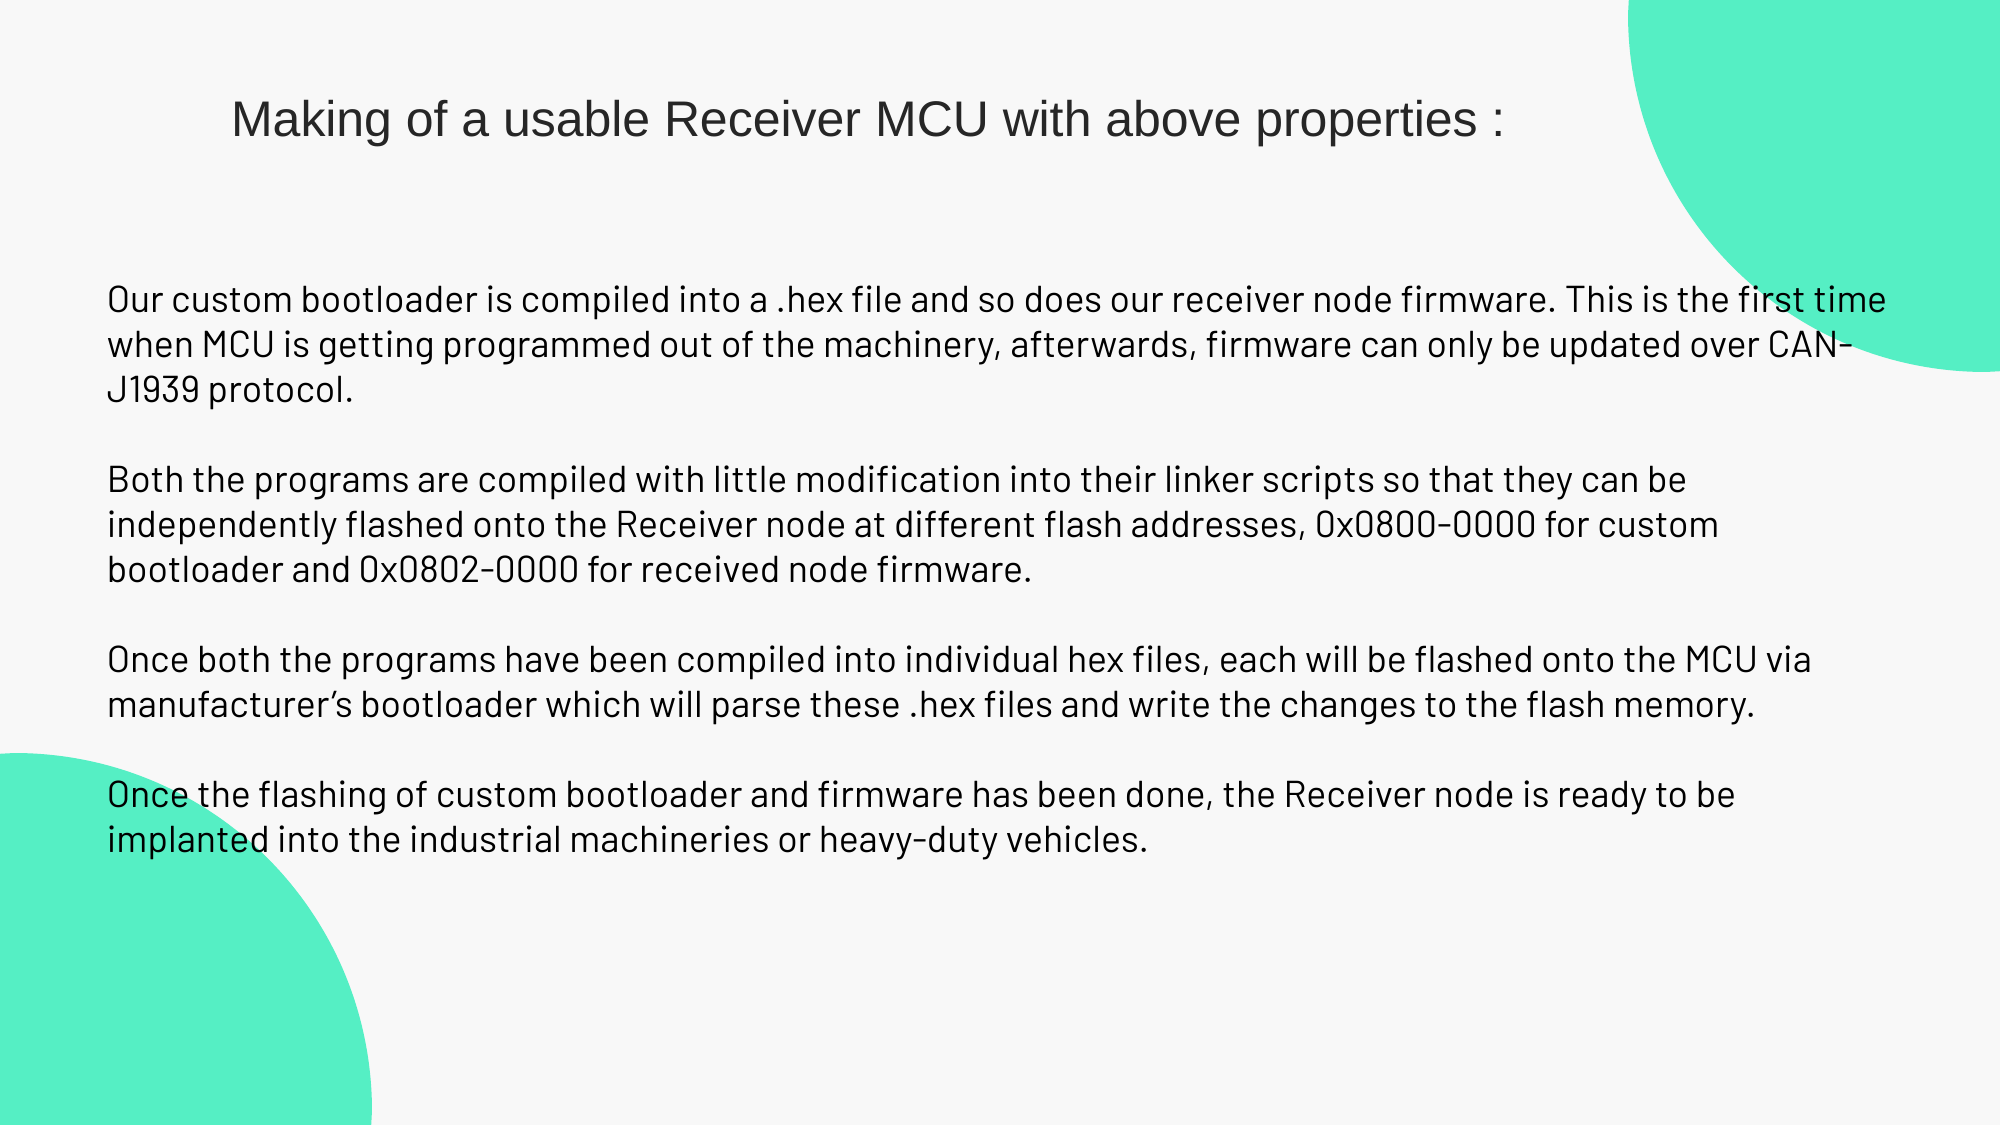

# Making of a usable Receiver MCU with above properties :
Our custom bootloader is compiled into a .hex file and so does our receiver node firmware. This is the first time when MCU is getting programmed out of the machinery, afterwards, firmware can only be updated over CAN-J1939 protocol.

Both the programs are compiled with little modification into their linker scripts so that they can be independently flashed onto the Receiver node at different flash addresses, 0x0800-0000 for custom bootloader and 0x0802-0000 for received node firmware.

Once both the programs have been compiled into individual hex files, each will be flashed onto the MCU via manufacturer’s bootloader which will parse these .hex files and write the changes to the flash memory.

Once the flashing of custom bootloader and firmware has been done, the Receiver node is ready to be implanted into the industrial machineries or heavy-duty vehicles.